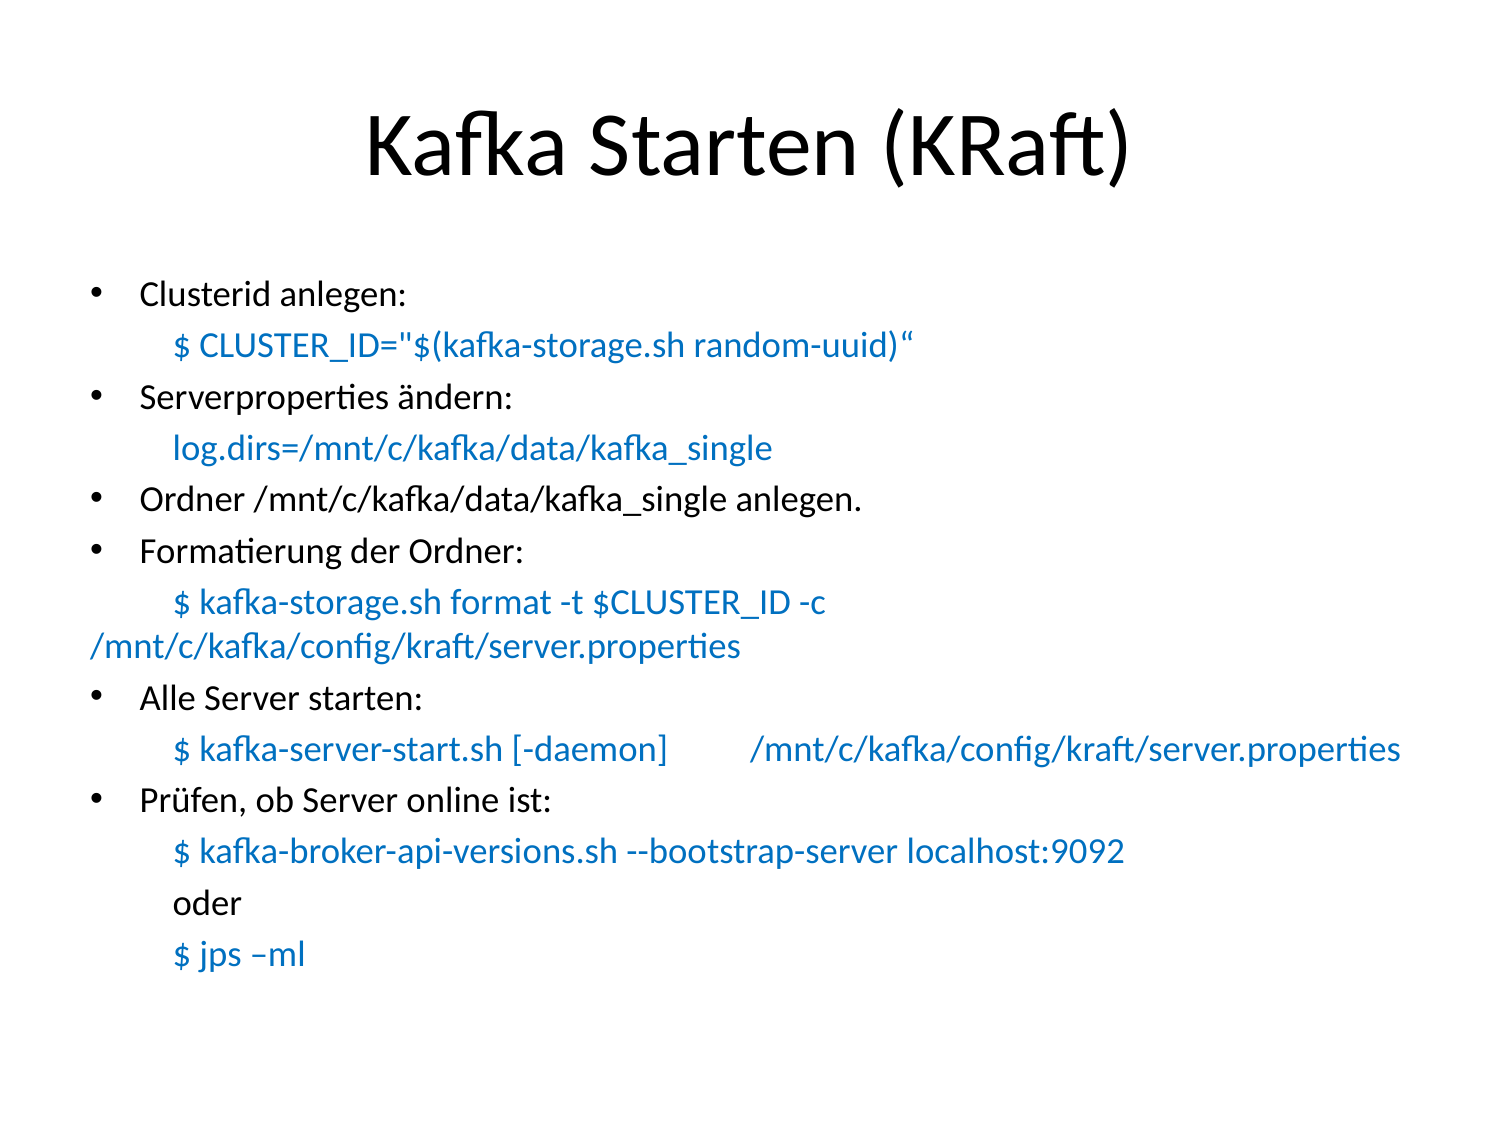

# Kafka Starten (KRaft)
Clusterid anlegen:
	$ CLUSTER_ID="$(kafka-storage.sh random-uuid)“
Serverproperties ändern:
	log.dirs=/mnt/c/kafka/data/kafka_single
Ordner /mnt/c/kafka/data/kafka_single anlegen.
Formatierung der Ordner:
	$ kafka-storage.sh format -t $CLUSTER_ID -c 	/mnt/c/kafka/config/kraft/server.properties
Alle Server starten:
	$ kafka-server-start.sh [-daemon] 	/mnt/c/kafka/config/kraft/server.properties
Prüfen, ob Server online ist:
	$ kafka-broker-api-versions.sh --bootstrap-server localhost:9092
	oder
	$ jps –ml